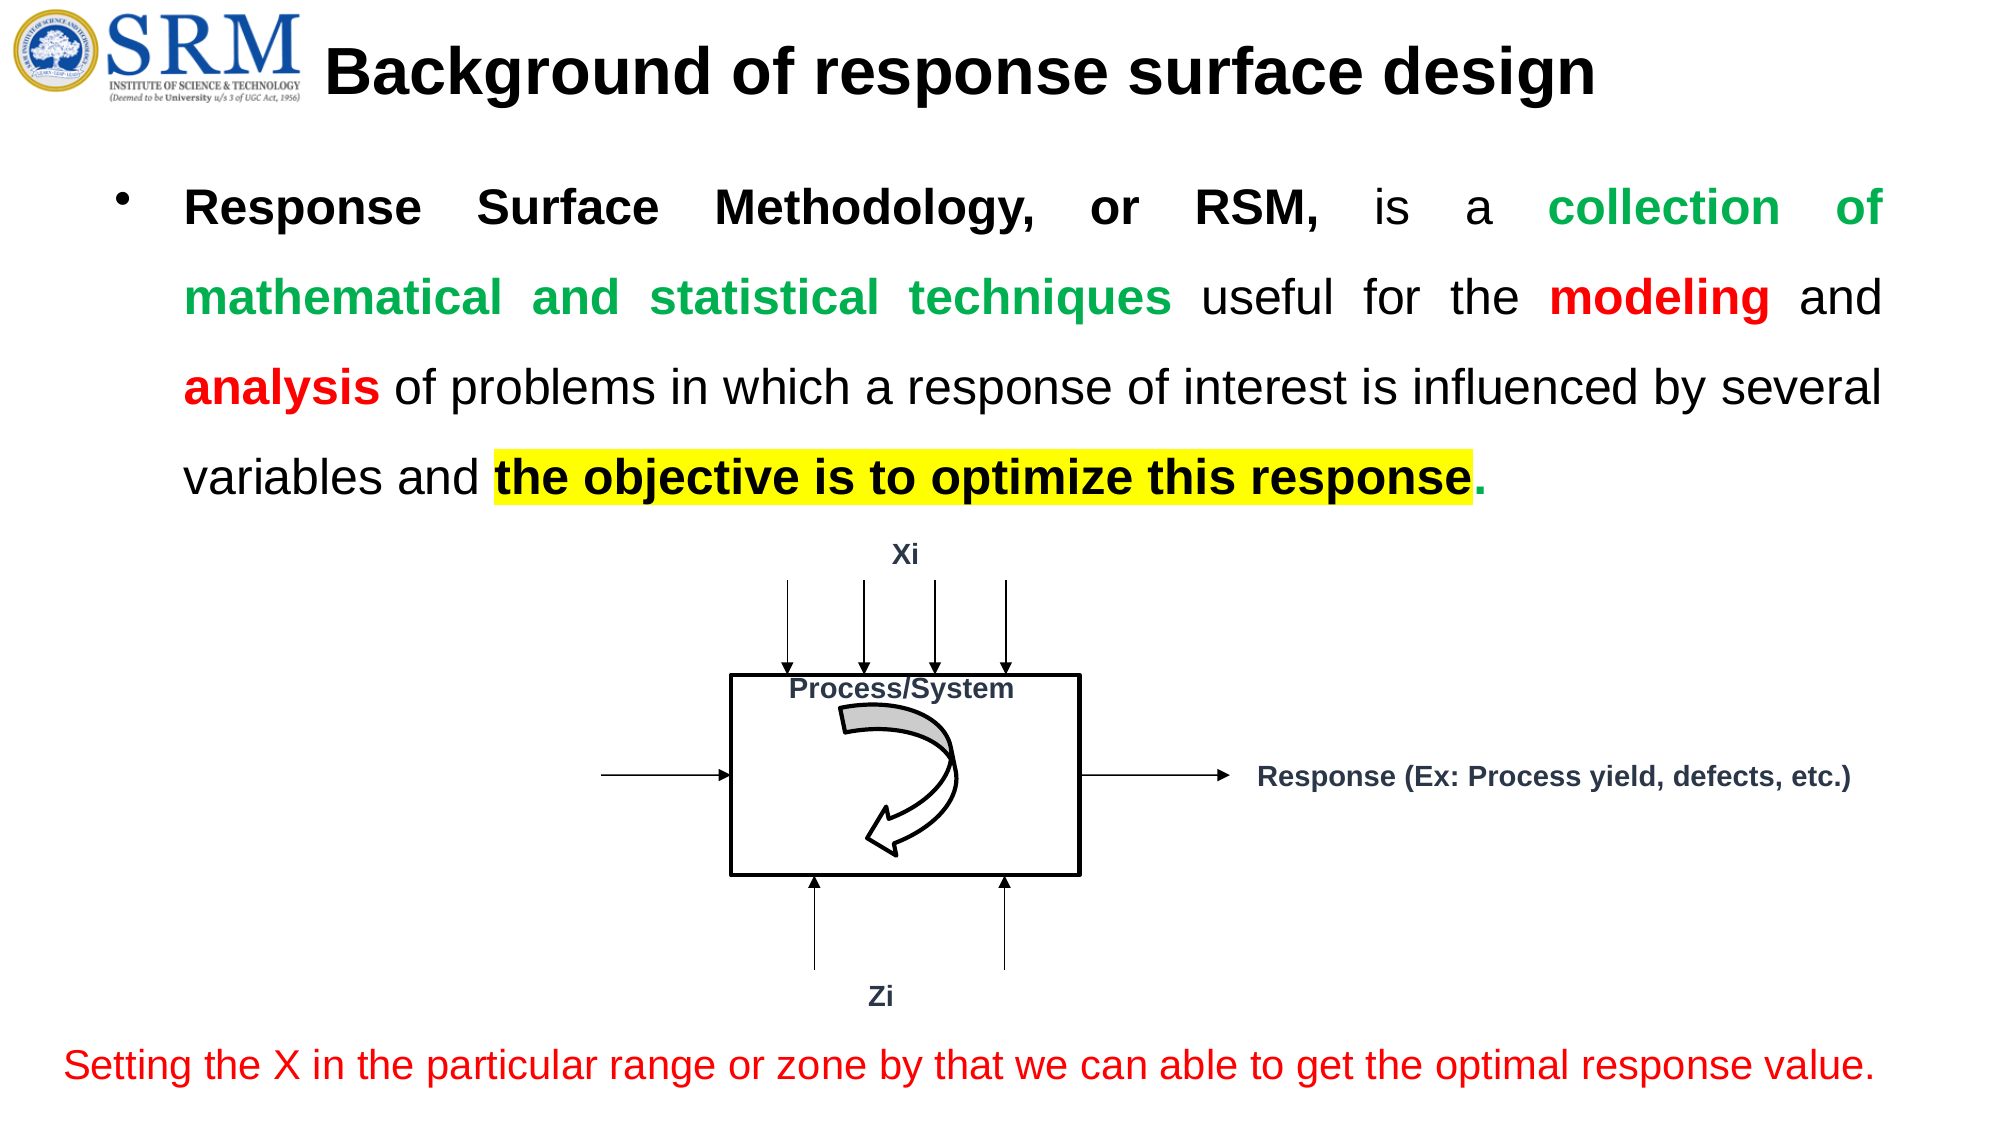

# Background of response surface design
Response Surface Methodology, or RSM, is a collection of mathematical and statistical techniques useful for the modeling and analysis of problems in which a response of interest is influenced by several variables and the objective is to optimize this response.

Xi
Process/System

Response (Ex: Process yield, defects, etc.)
Zi
Setting the X in the particular range or zone by that we can able to get the optimal response value.